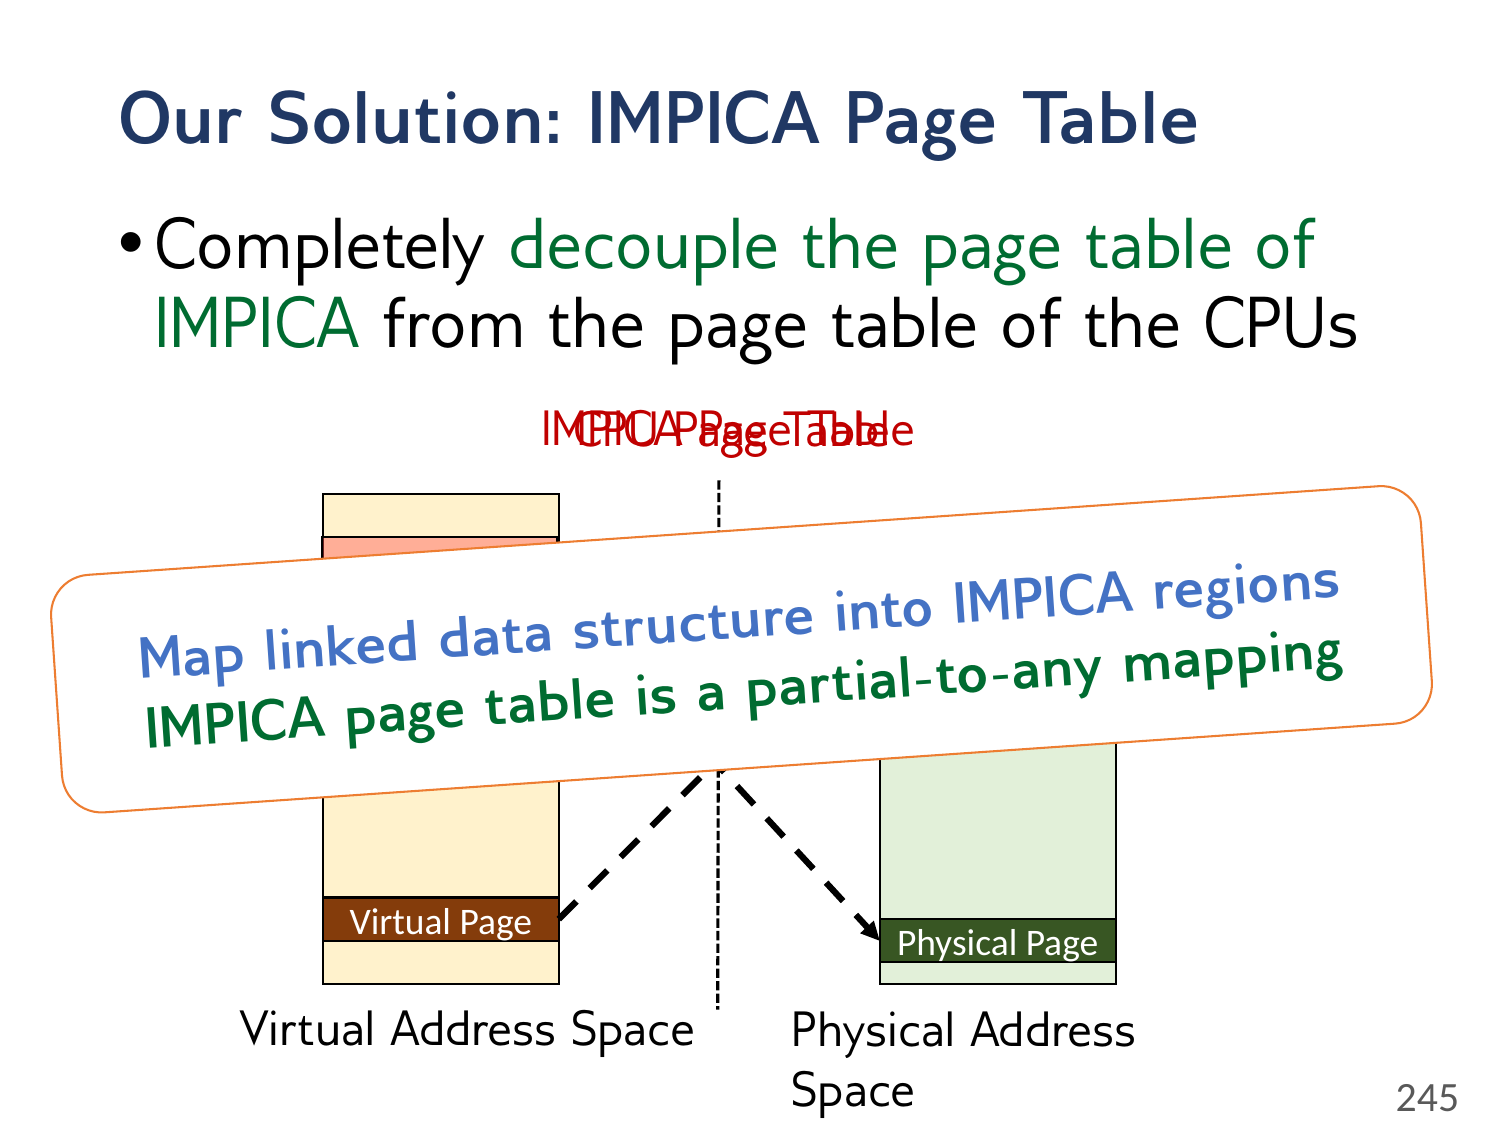

# Our Solution: IMPICA Page Table
Completely decouple the page table of IMPICA from the page table of the CPUs
IMPICA Page Table
CPU Page Table

Map linked data structure into IMPICA regions
IMPICA page table is a partial-to-any mapping

Virtual Page
Physical Page
IMPICA Region
Virtual Page
Physical Page
Virtual Address Space
Physical Address Space
245